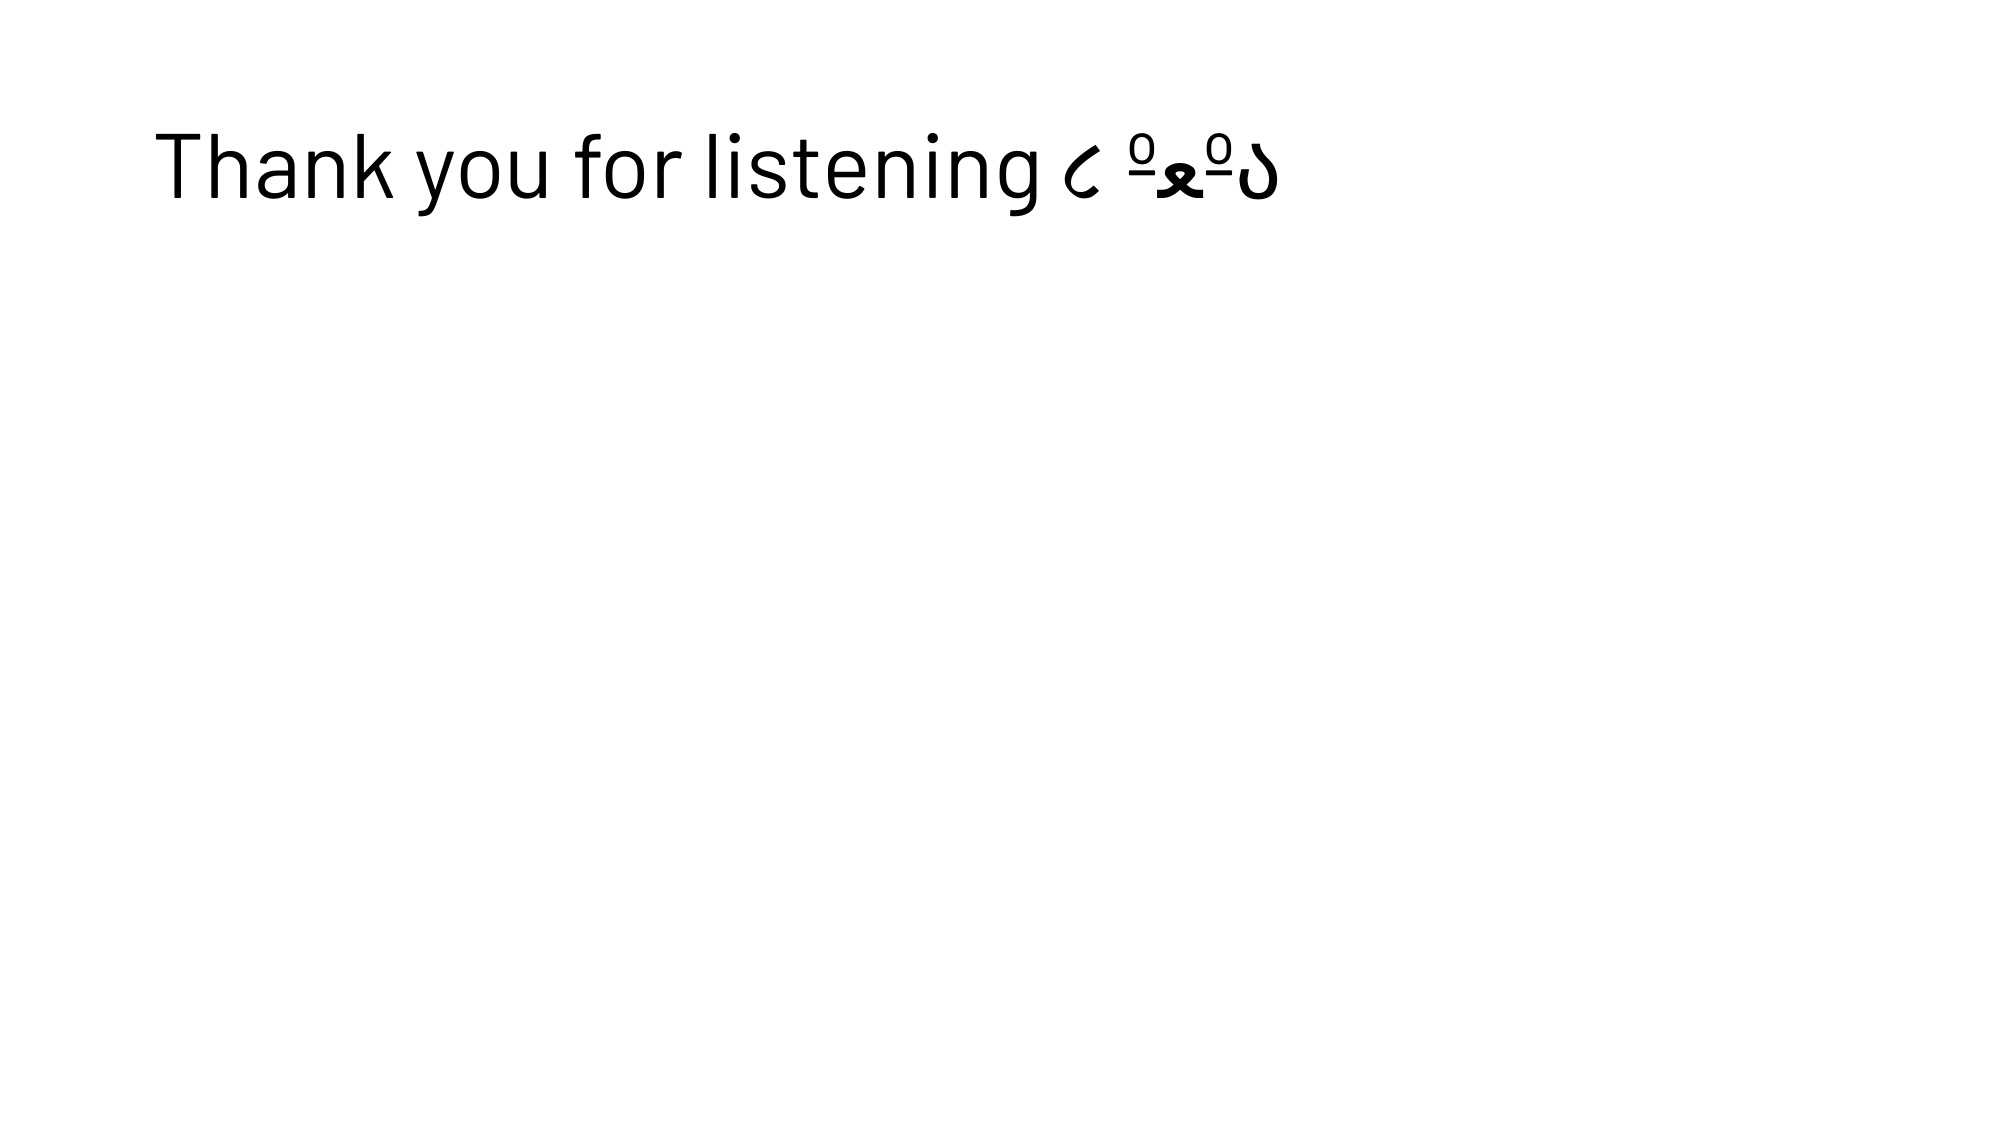

# Thank you for listening ૮ ºﻌºა